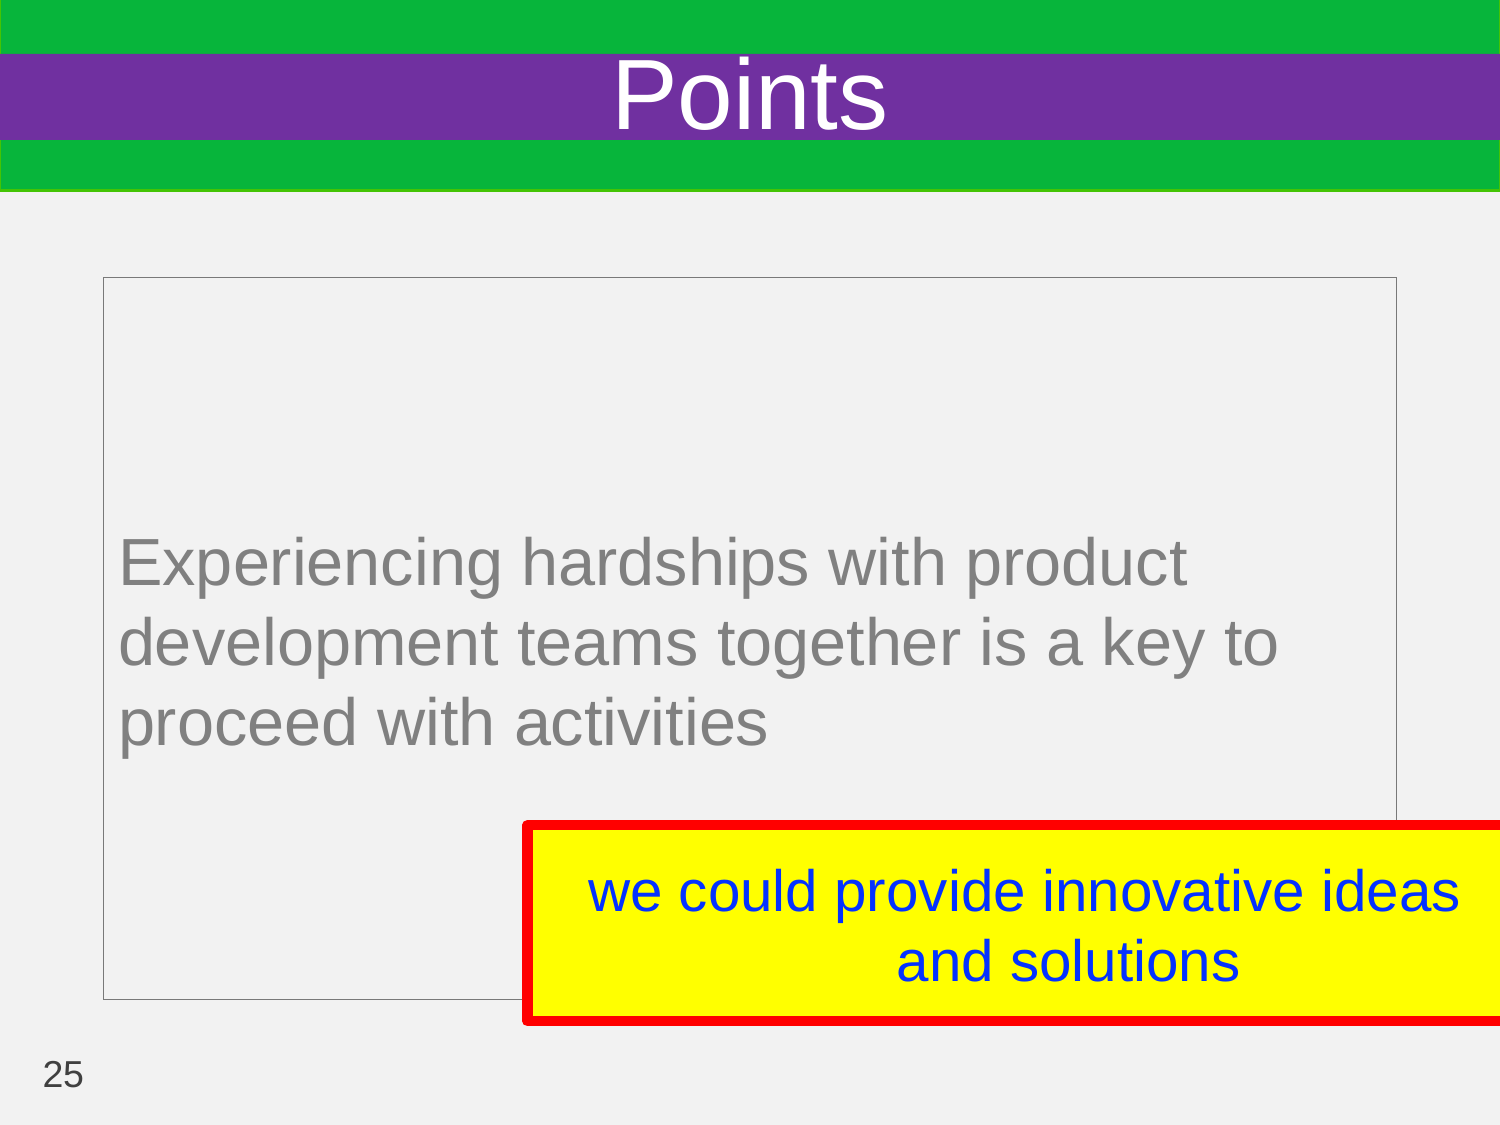

# Points
Experiencing hardships with product development teams together is a key to proceed with activities
we could provide innovative ideas and solutions
25